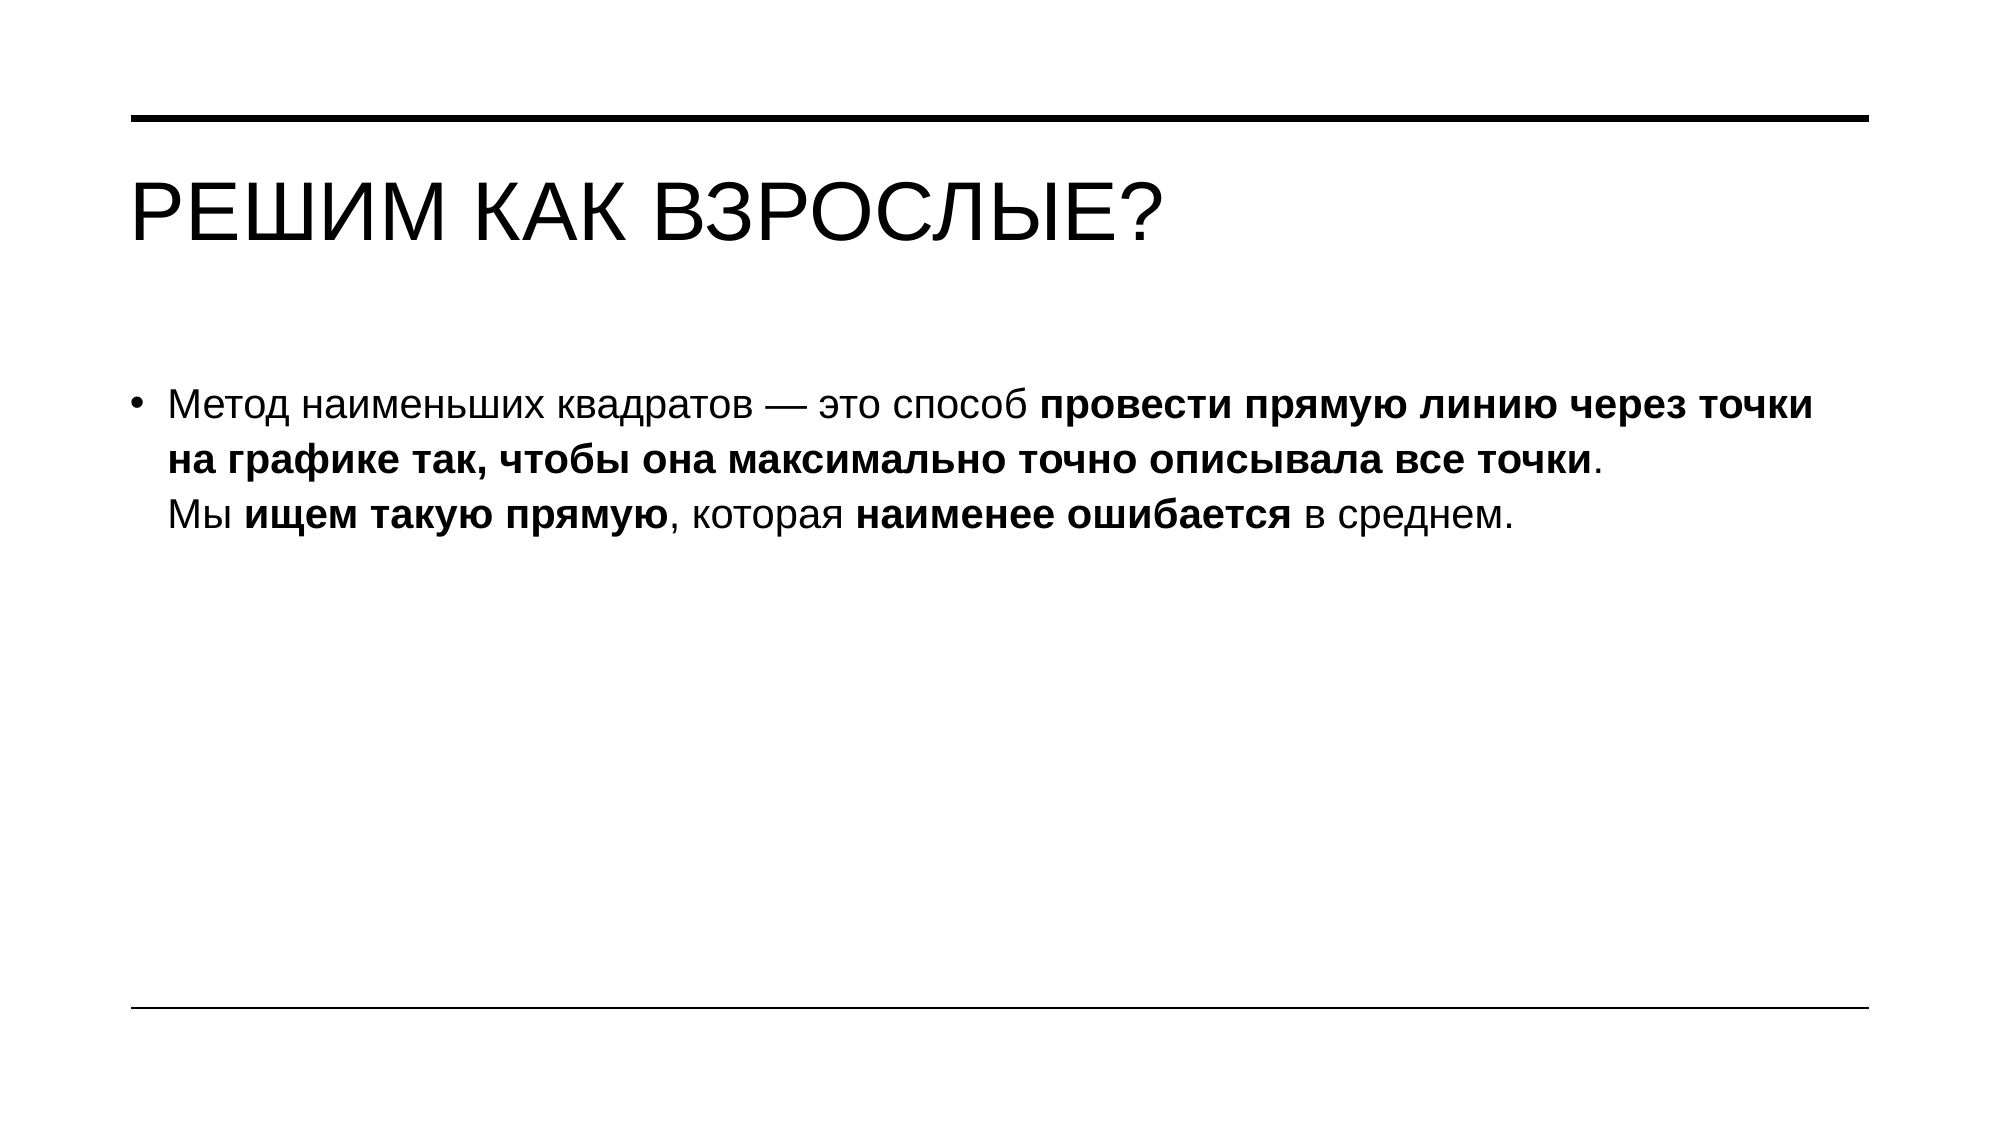

# Решим как взрослые?
Метод наименьших квадратов — это способ провести прямую линию через точки на графике так, чтобы она максимально точно описывала все точки.
Мы ищем такую прямую, которая наименее ошибается в среднем.